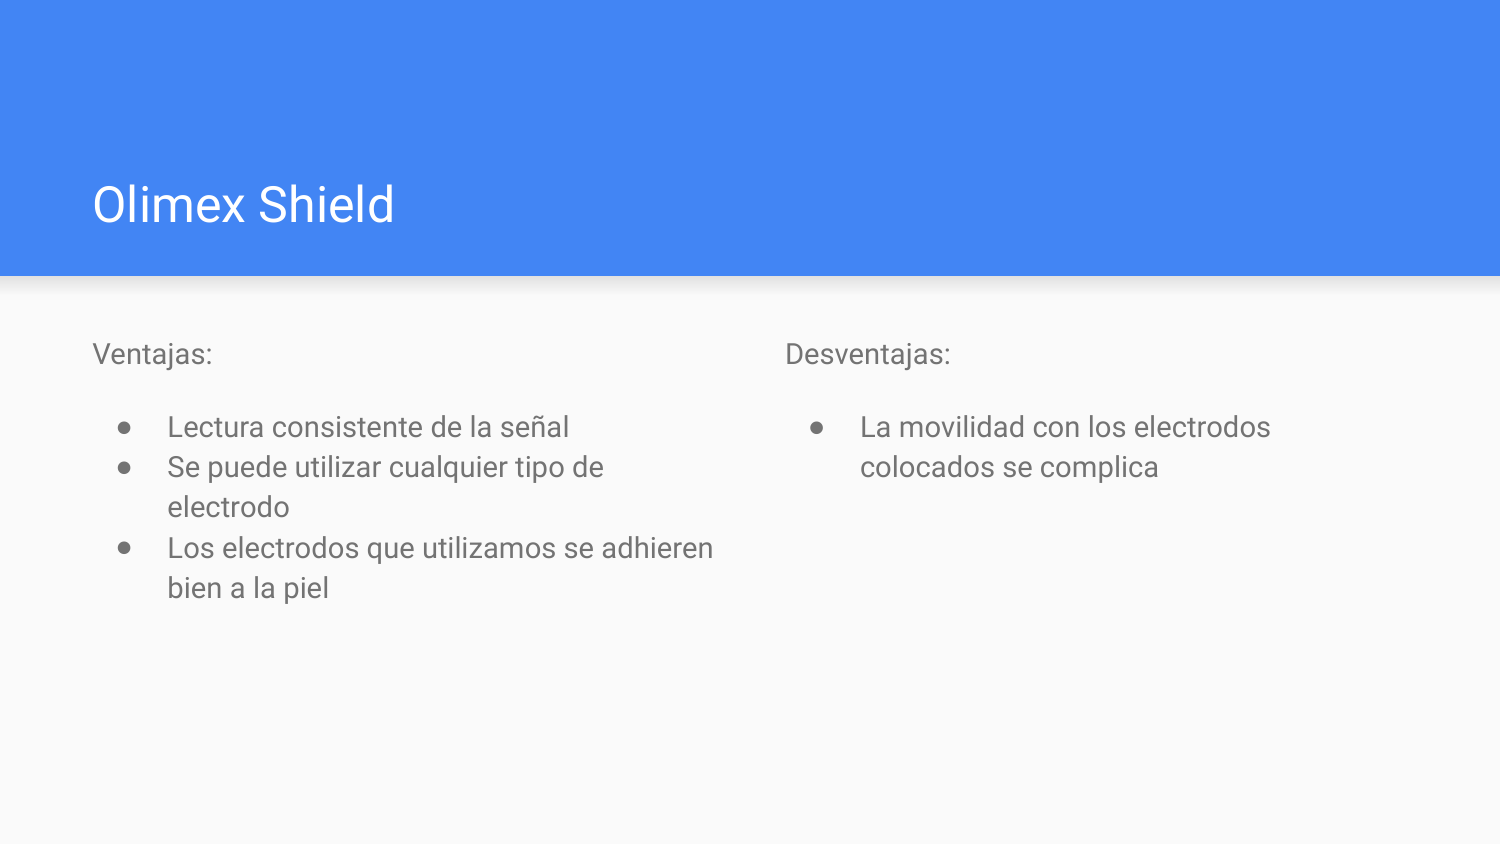

# Olimex Shield
Ventajas:
Lectura consistente de la señal
Se puede utilizar cualquier tipo de electrodo
Los electrodos que utilizamos se adhieren bien a la piel
Desventajas:
La movilidad con los electrodos colocados se complica